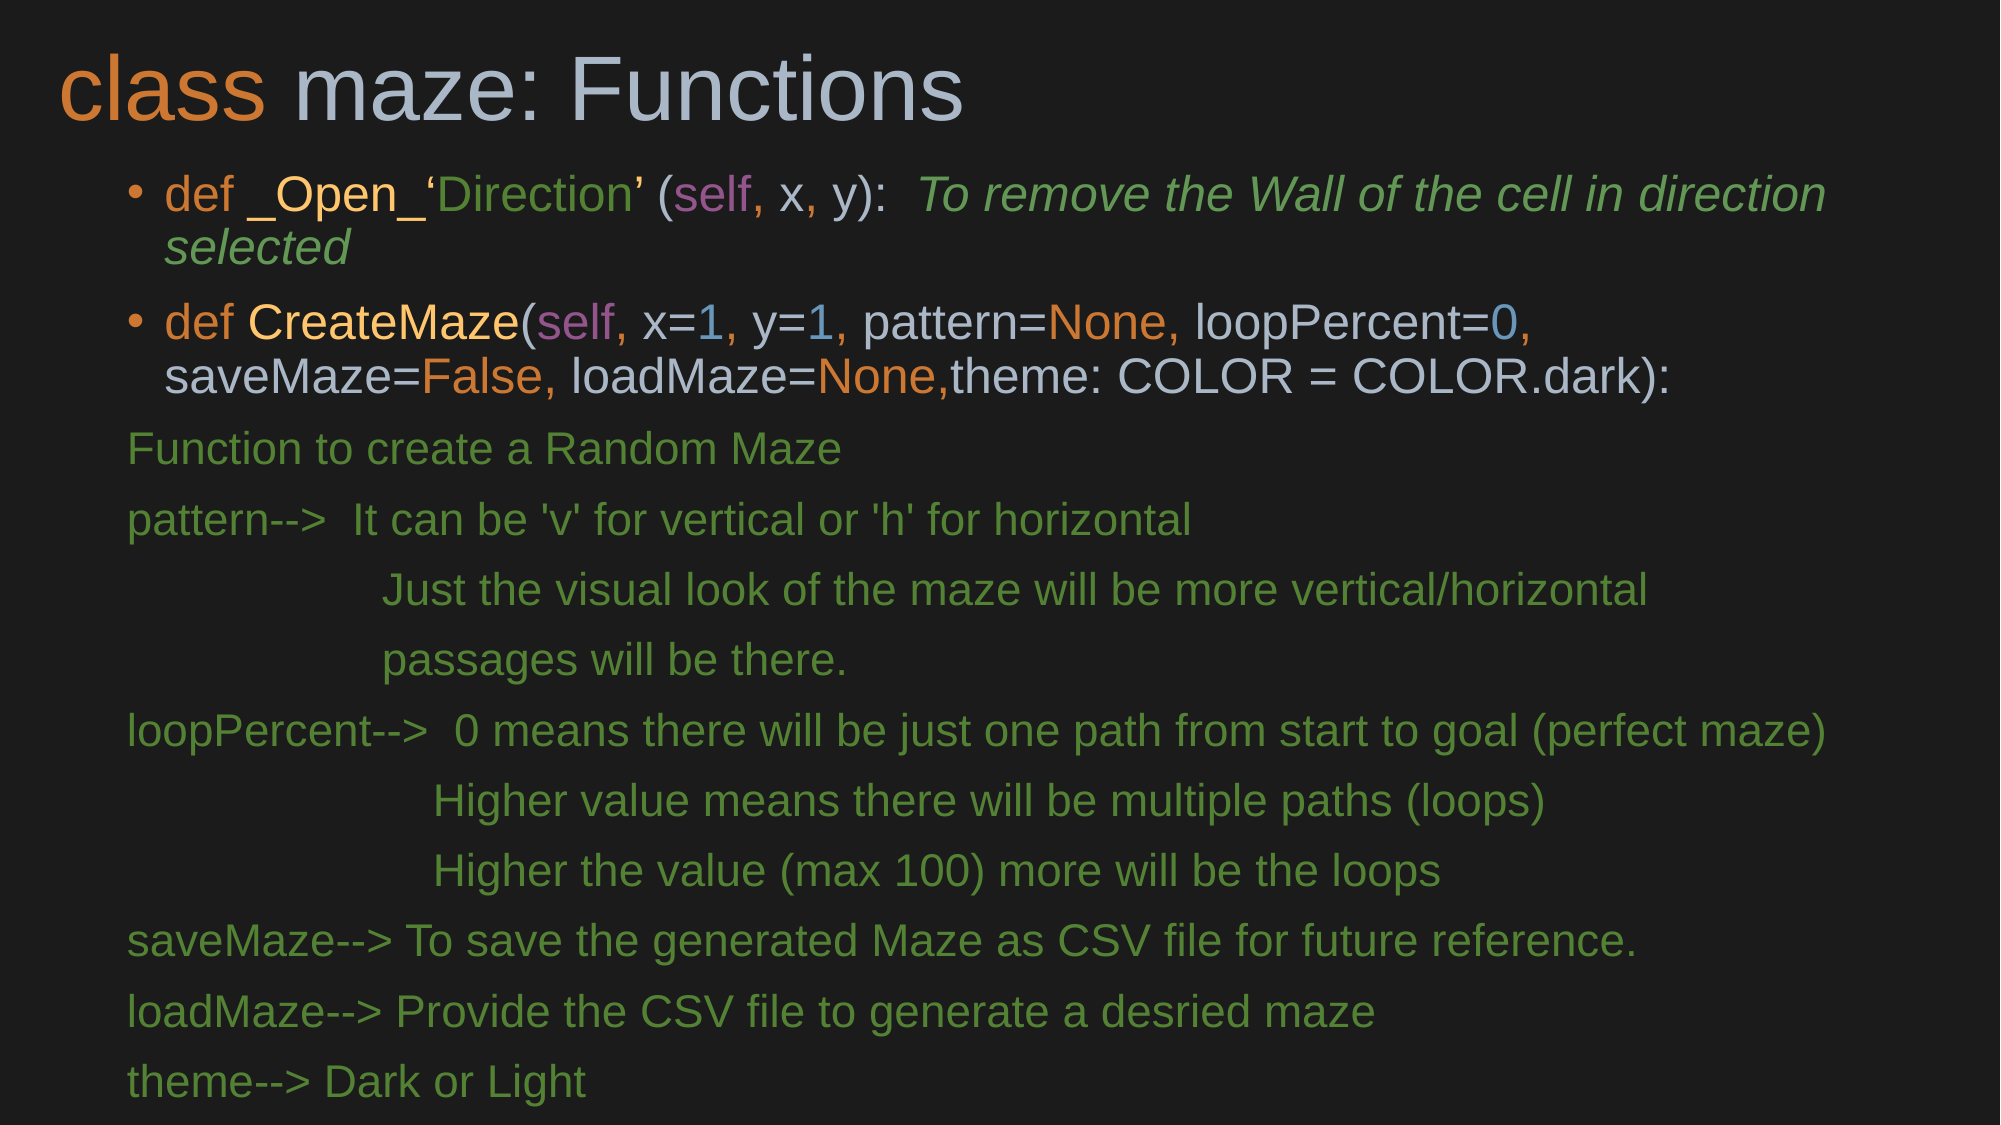

class maze: Functions
def _Open_‘Direction’ (self, x, y):  To remove the Wall of the cell in direction selected
def CreateMaze(self, x=1, y=1, pattern=None, loopPercent=0, saveMaze=False, loadMaze=None,theme: COLOR = COLOR.dark):
Function to create a Random Maze
pattern-->  It can be 'v' for vertical or 'h' for horizontal
                    Just the visual look of the maze will be more vertical/horizontal
                    passages will be there.
loopPercent-->  0 means there will be just one path from start to goal (perfect maze)
                        Higher value means there will be multiple paths (loops)
                        Higher the value (max 100) more will be the loops
saveMaze--> To save the generated Maze as CSV file for future reference.
loadMaze--> Provide the CSV file to generate a desried maze
theme--> Dark or Light